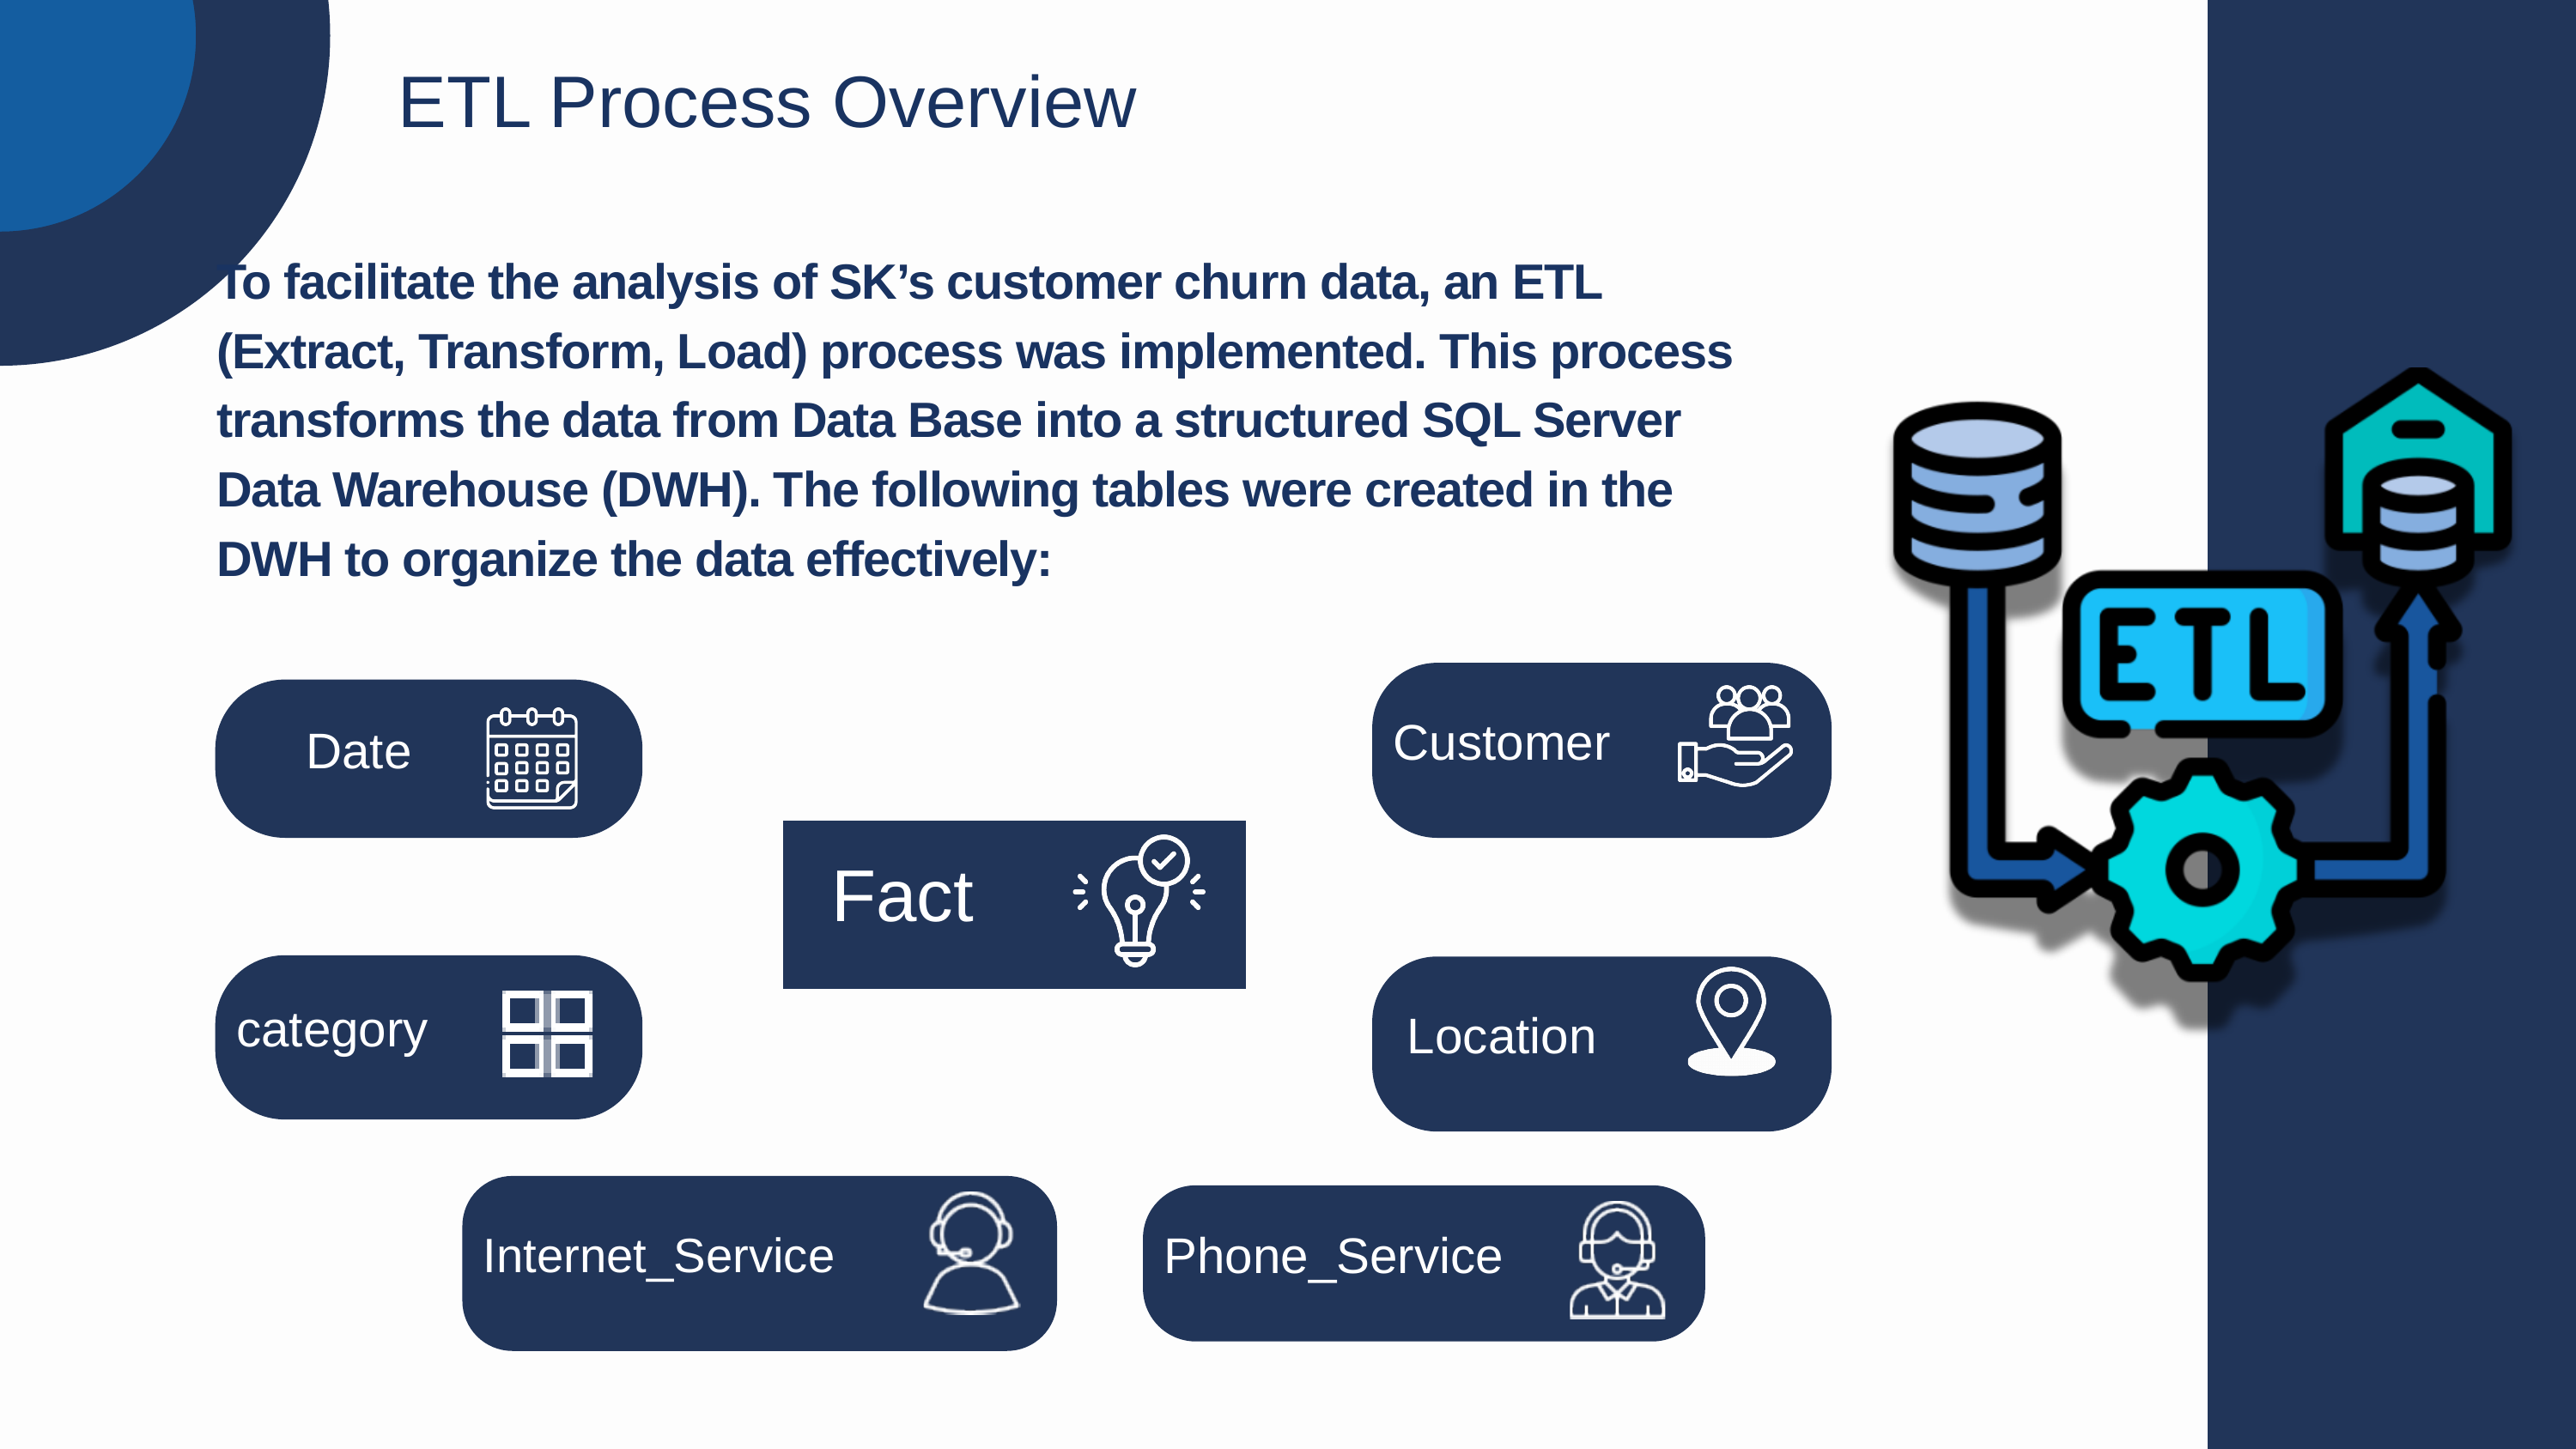

ETL Process Overview
To facilitate the analysis of SK’s customer churn data, an ETL (Extract, Transform, Load) process was implemented. This process transforms the data from Data Base into a structured SQL Server Data Warehouse (DWH). The following tables were created in the DWH to organize the data effectively:

 Customer

      Date

  Fact

 category

  Location

 Internet_Service

 Phone_Service